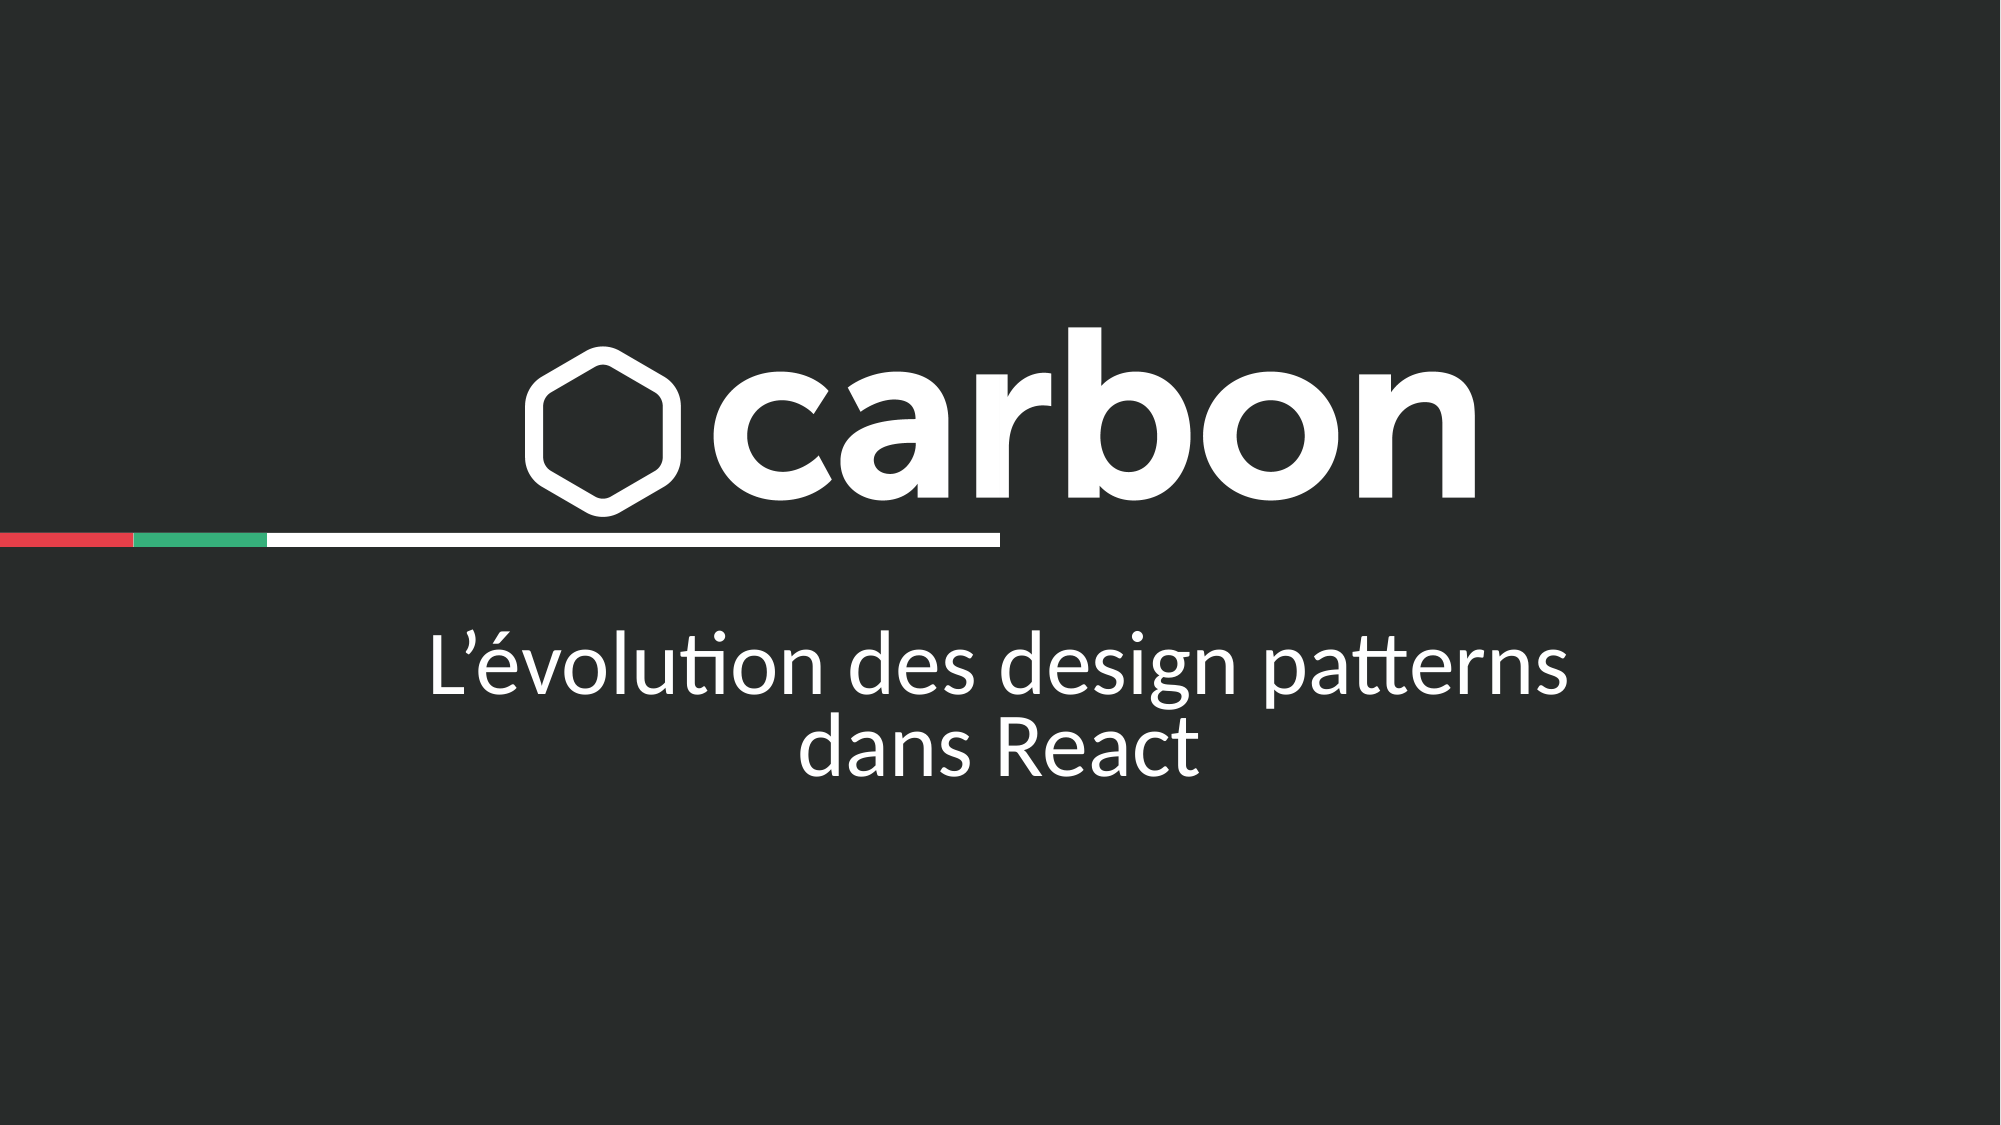

# L’évolution des design patterns dans React